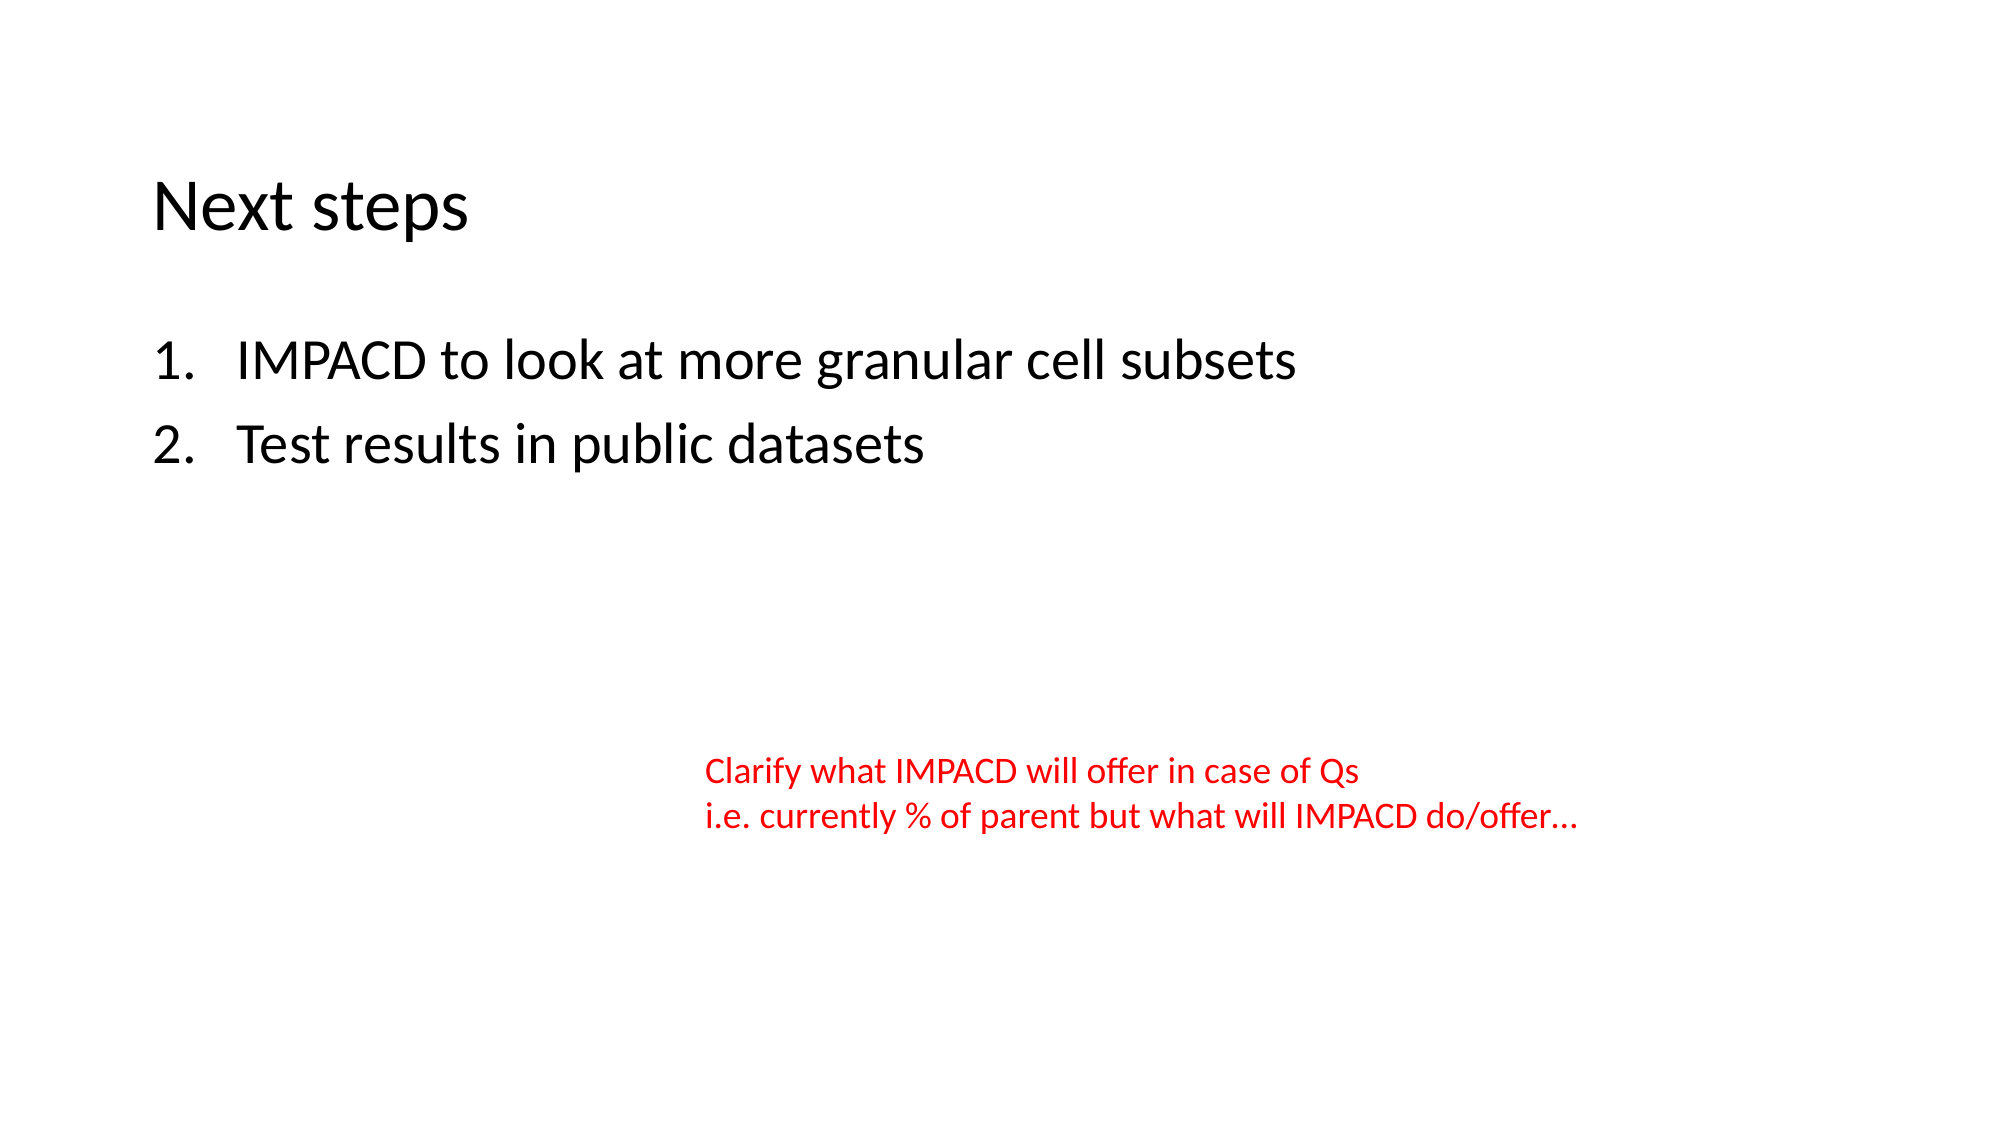

# Next steps
IMPACD to look at more granular cell subsets
Test results in public datasets
Clarify what IMPACD will offer in case of Qs
i.e. currently % of parent but what will IMPACD do/offer…